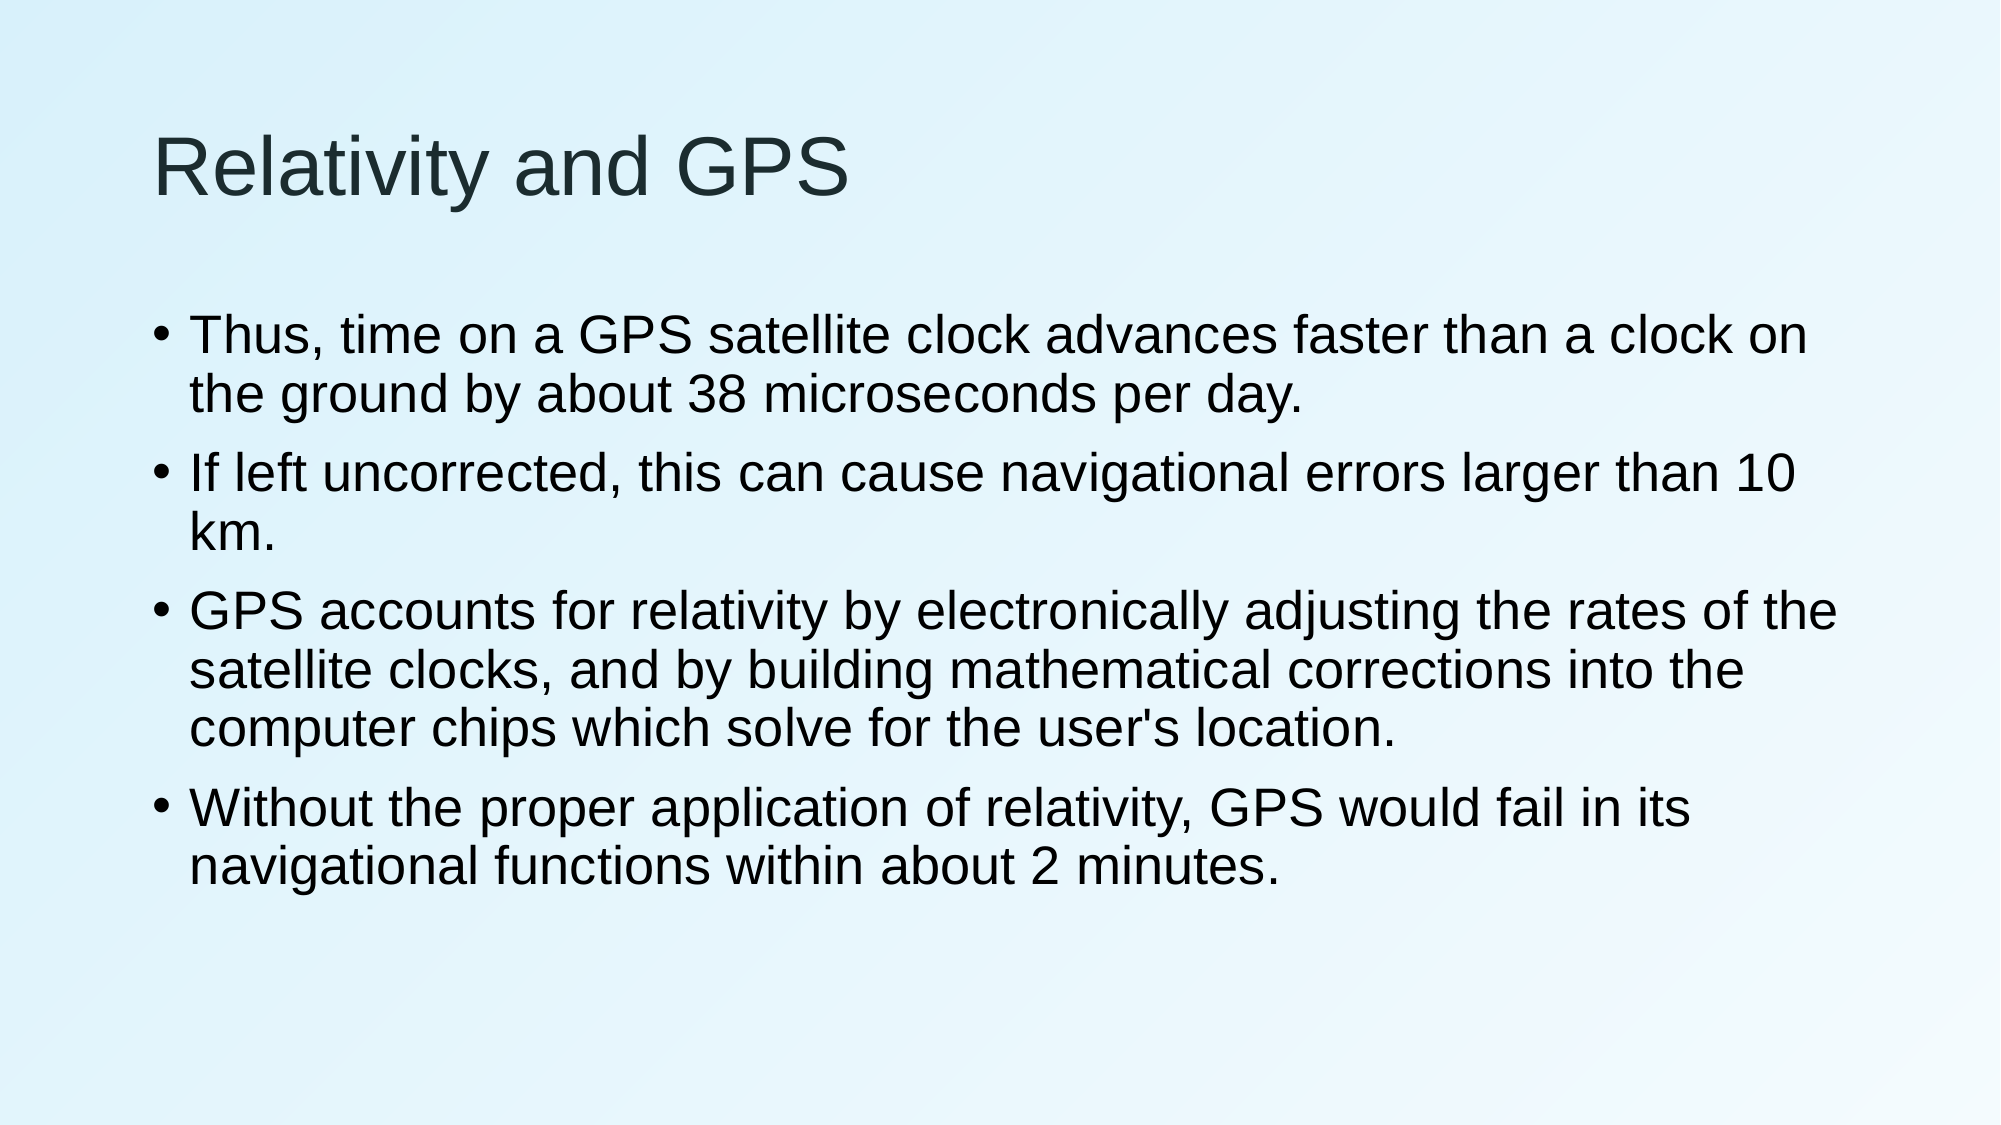

# Relativity and GPS
Thus, time on a GPS satellite clock advances faster than a clock on the ground by about 38 microseconds per day.
If left uncorrected, this can cause navigational errors larger than 10 km.
GPS accounts for relativity by electronically adjusting the rates of the satellite clocks, and by building mathematical corrections into the computer chips which solve for the user's location.
Without the proper application of relativity, GPS would fail in its navigational functions within about 2 minutes.